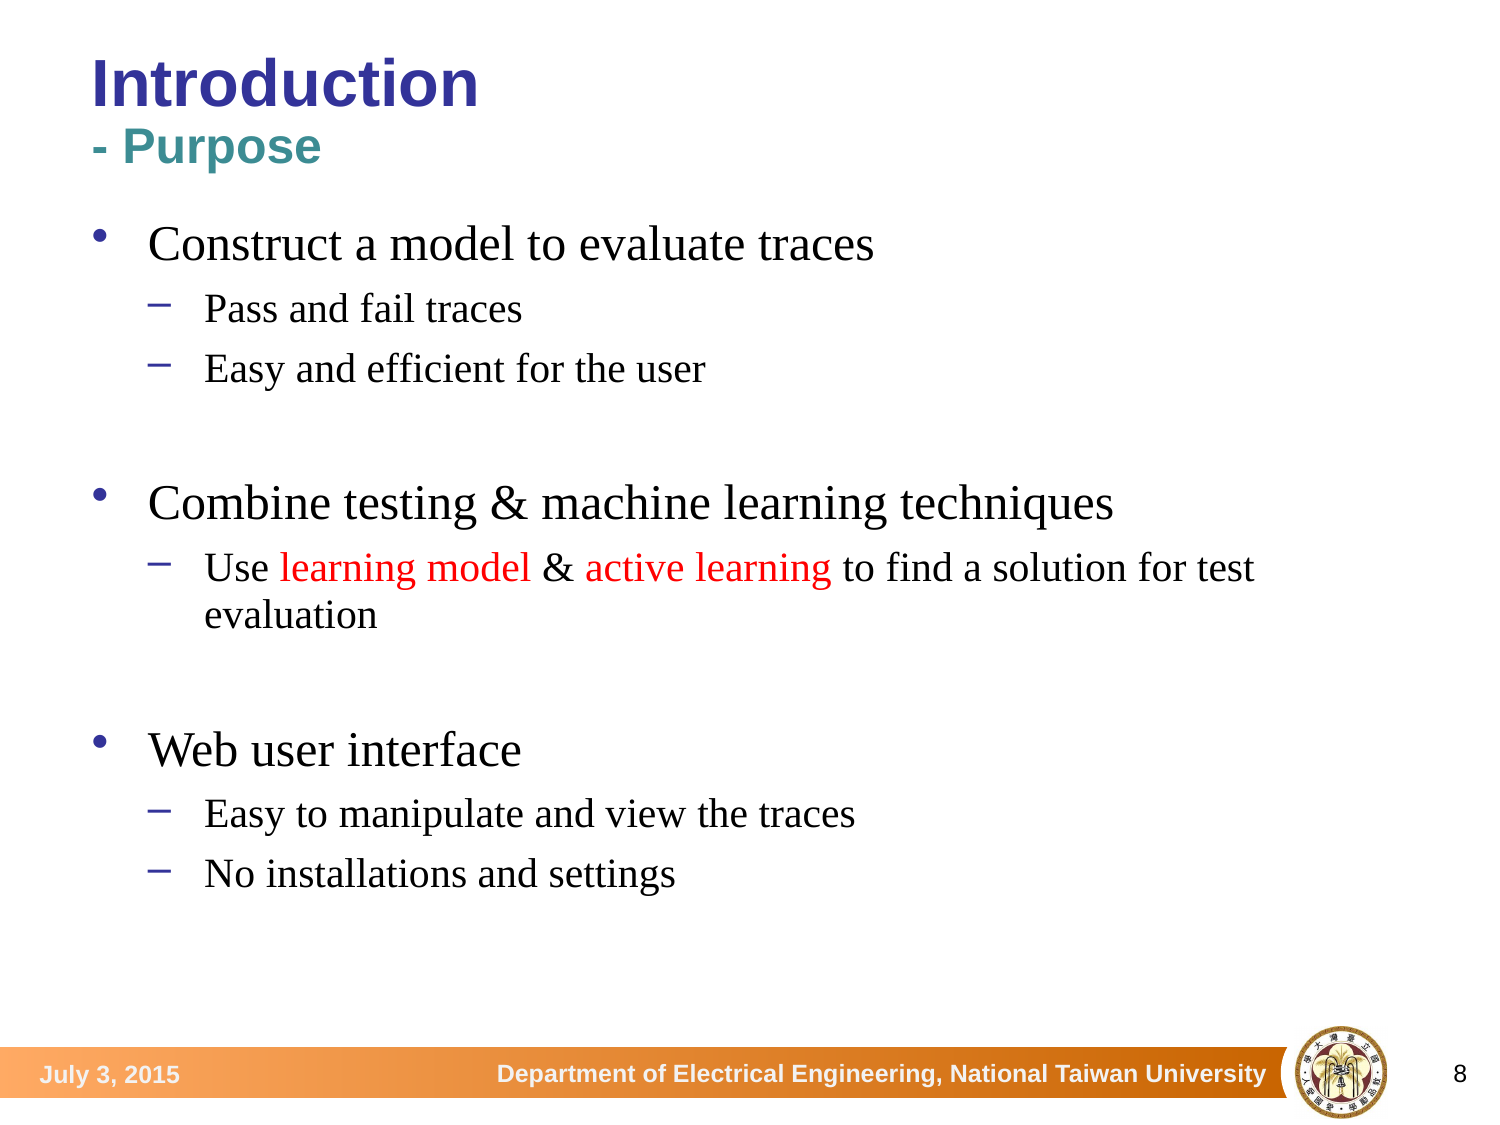

# Introduction - Purpose
Construct a model to evaluate traces
Pass and fail traces
Easy and efficient for the user

Combine testing & machine learning techniques
Use learning model & active learning to find a solution for test evaluation

Web user interface
Easy to manipulate and view the traces
No installations and settings
8
July 3, 2015